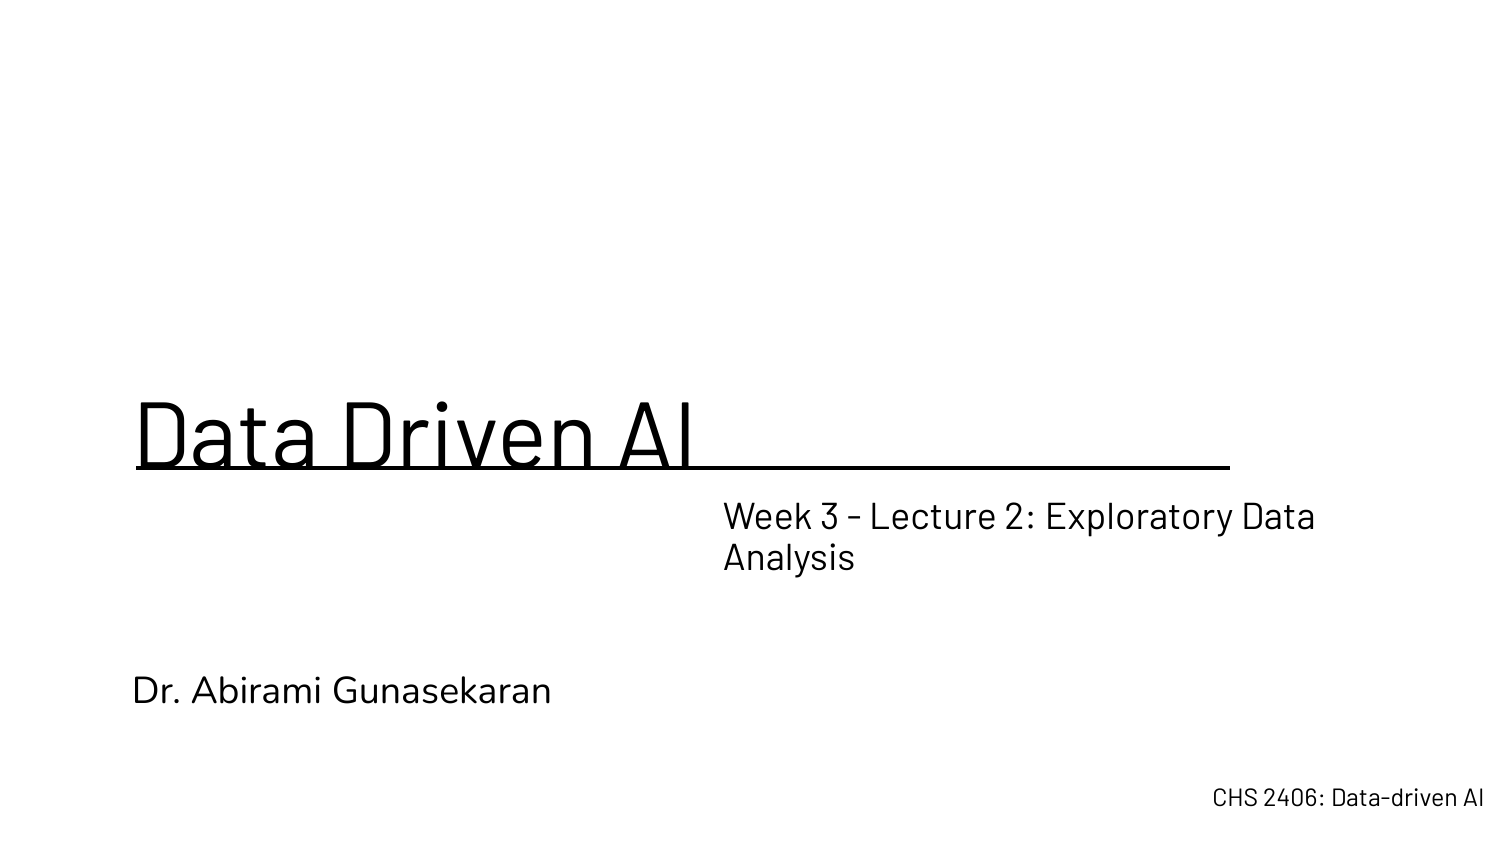

# Data Driven AI
Week 3 - Lecture 2: Exploratory Data Analysis
Dr. Abirami Gunasekaran
CHS 2406: Data-driven AI